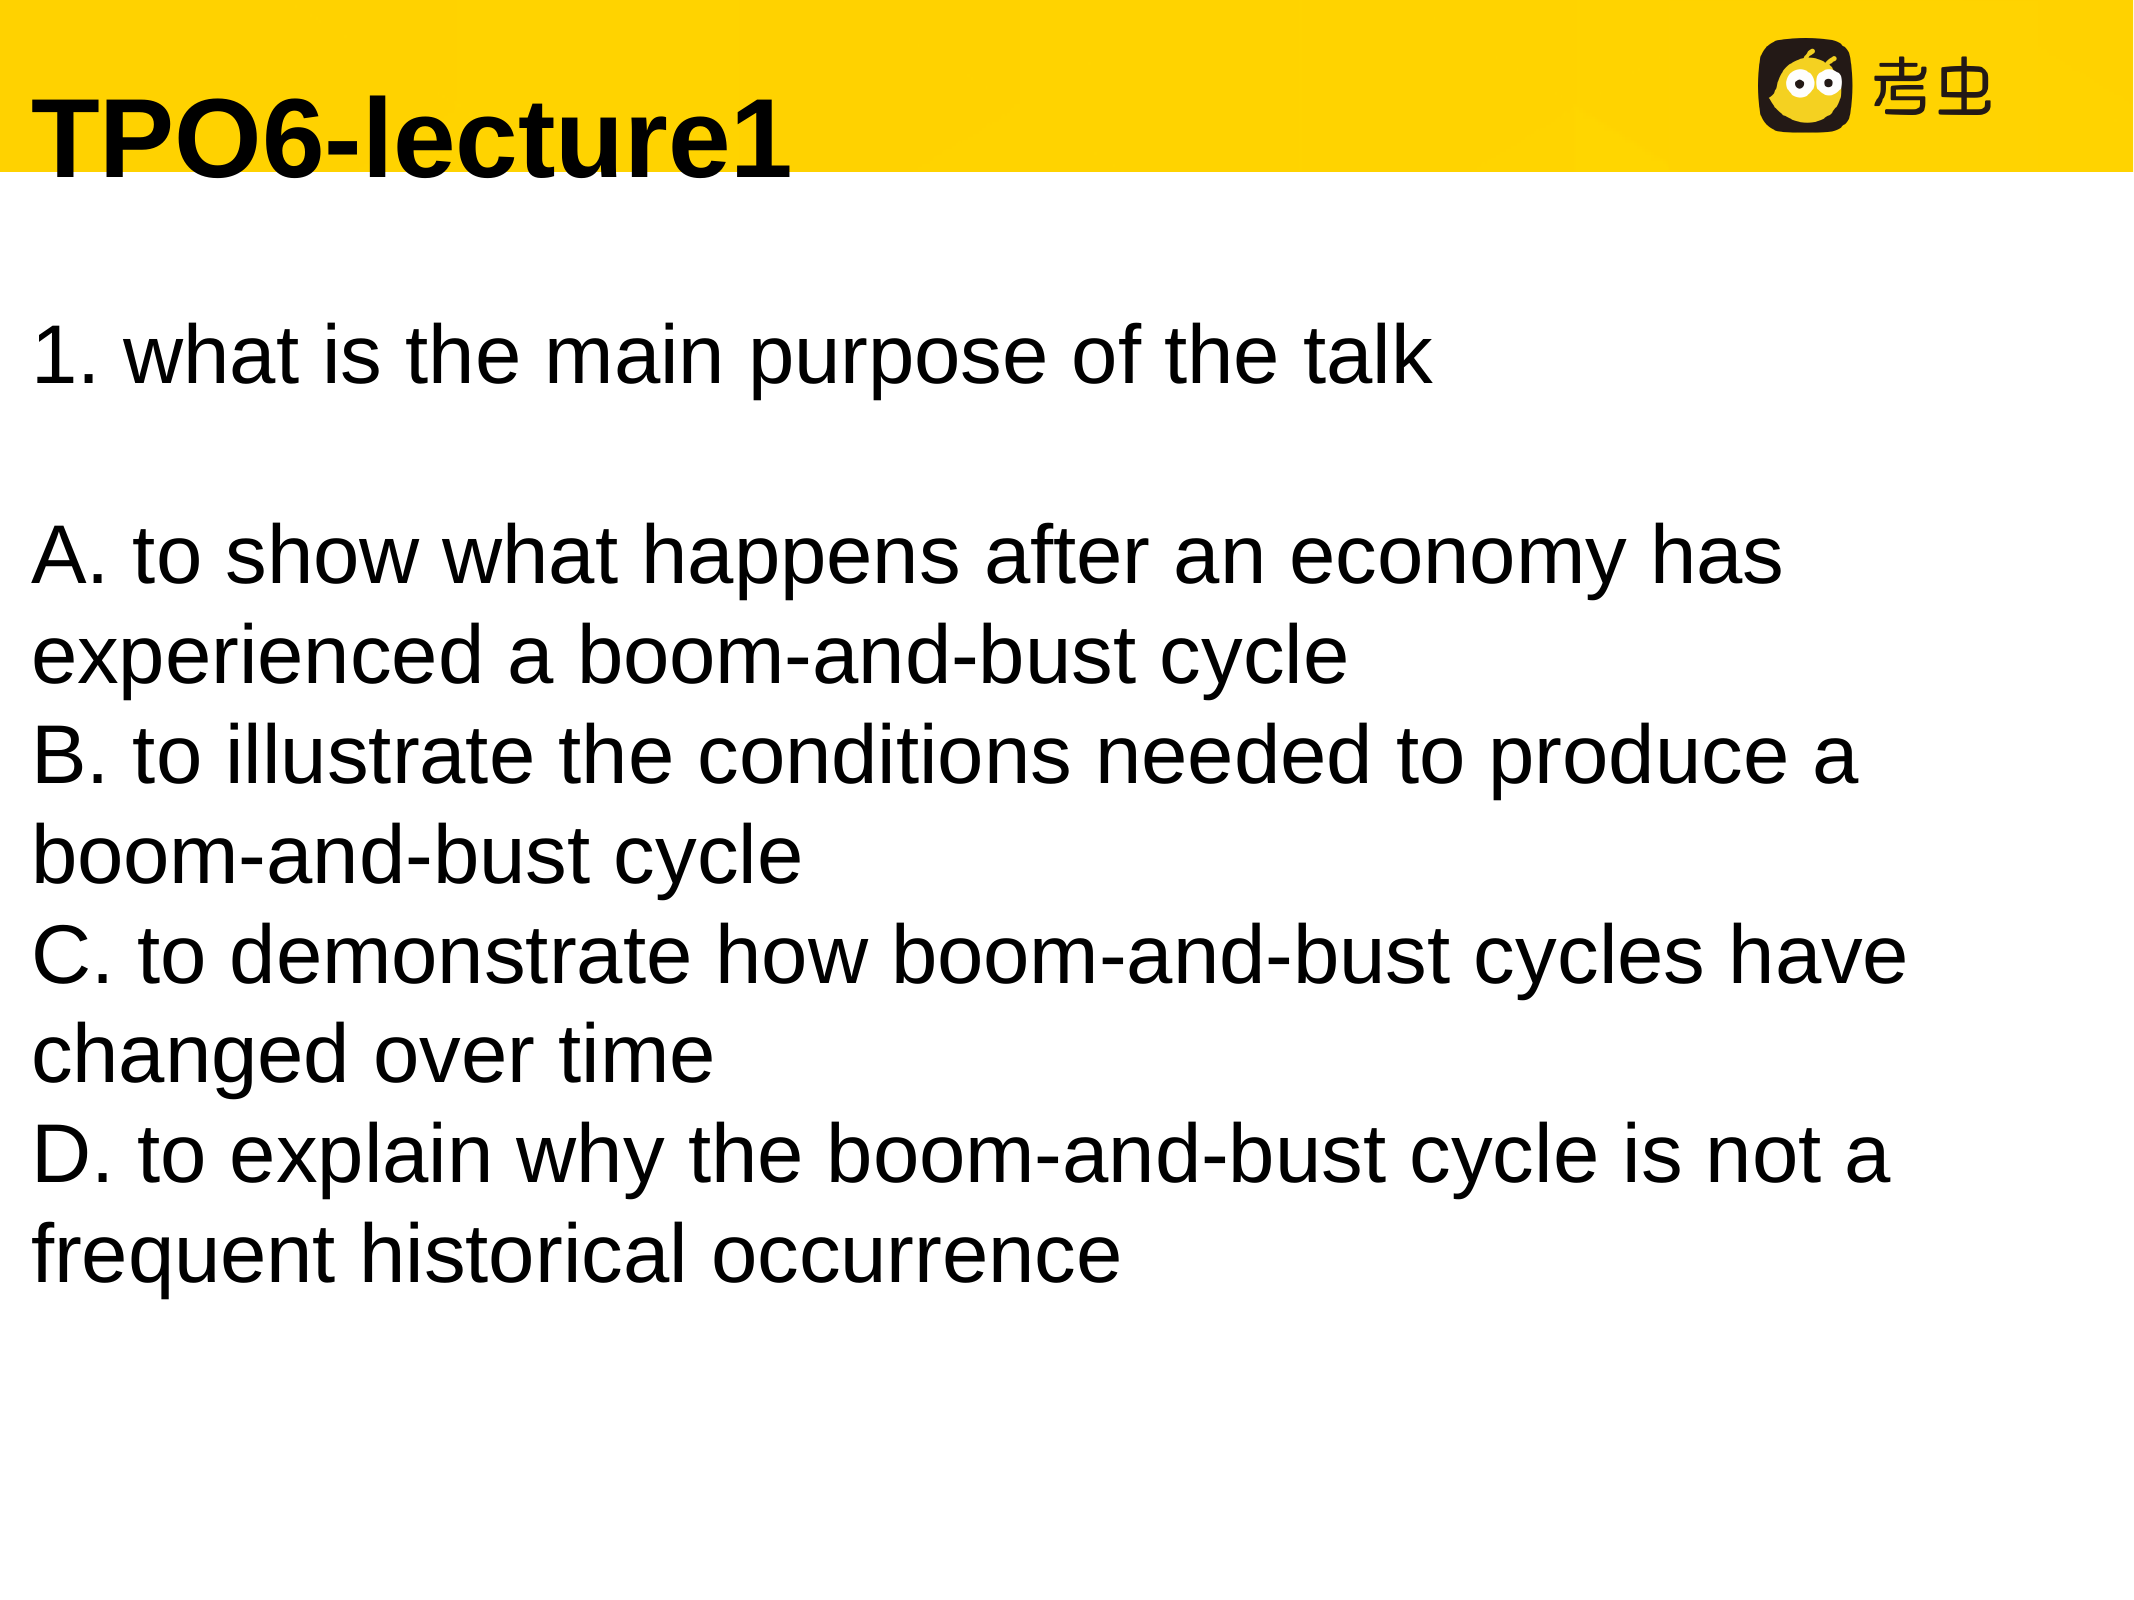

TPO6-lecture1

1. what is the main purpose of the talk

A. to show what happens after an economy has experienced a boom-and-bust cycle
B. to illustrate the conditions needed to produce a boom-and-bust cycle
C. to demonstrate how boom-and-bust cycles have changed over time
D. to explain why the boom-and-bust cycle is not a frequent historical occurrence